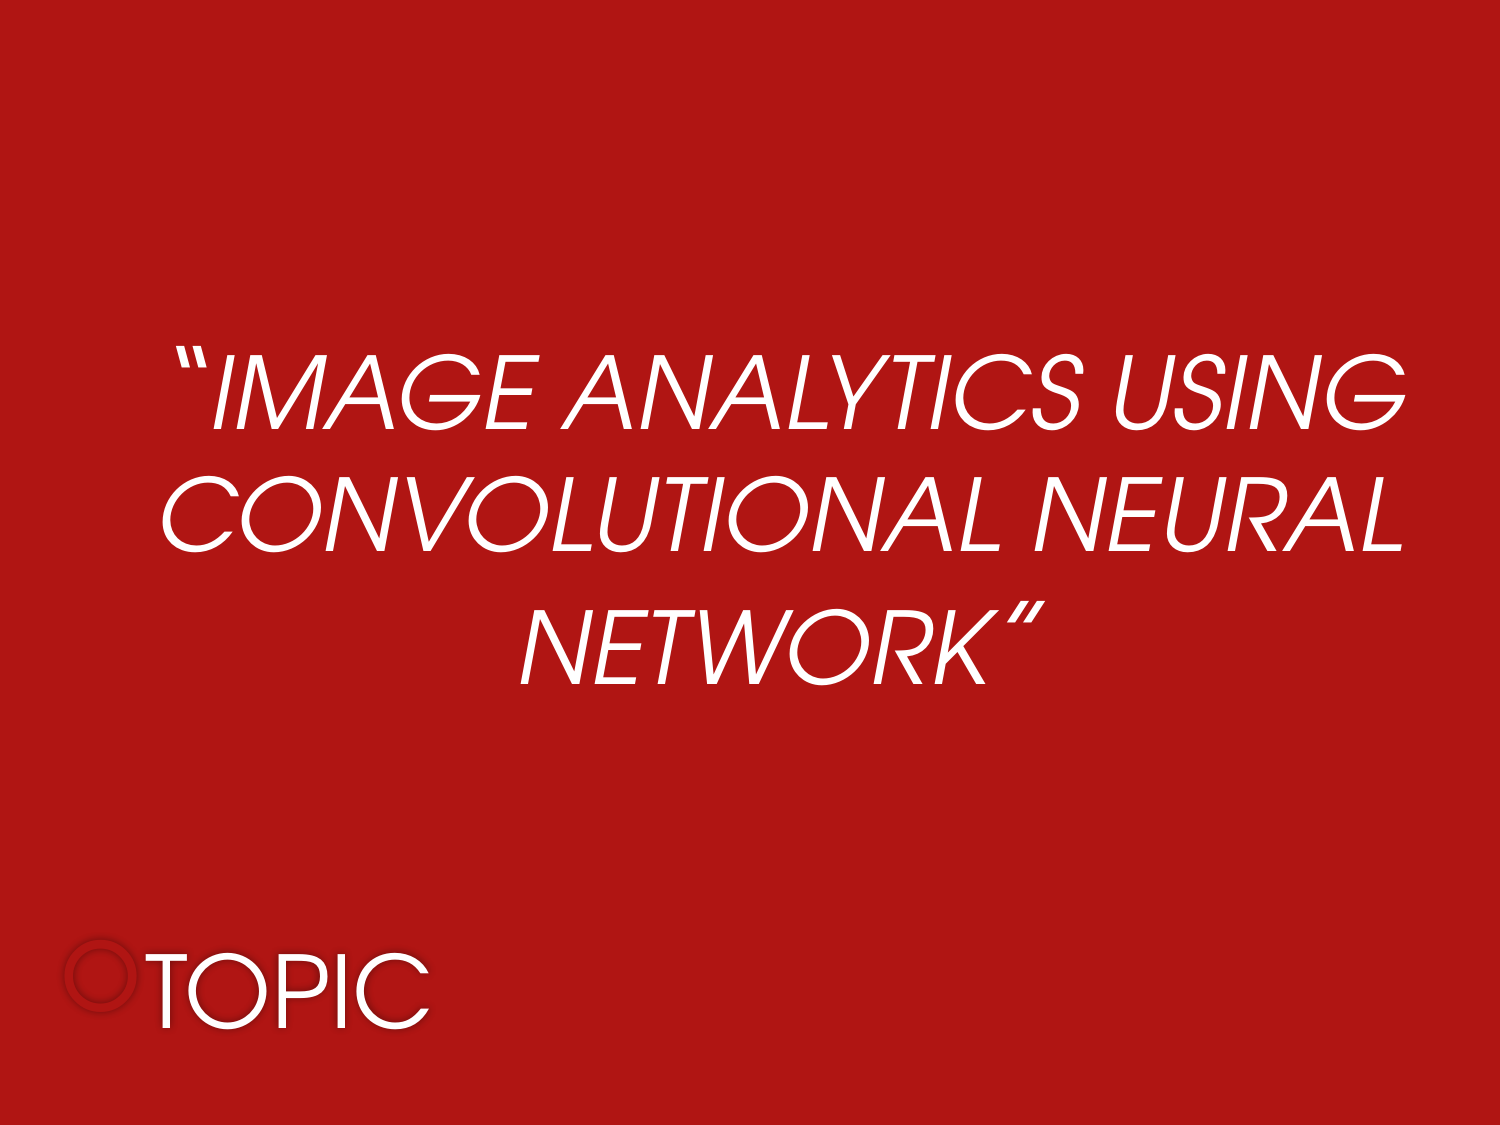

“IMAGE ANALYTICS USING CONVOLUTIONAL NEURAL NETWORK”

TOPIC